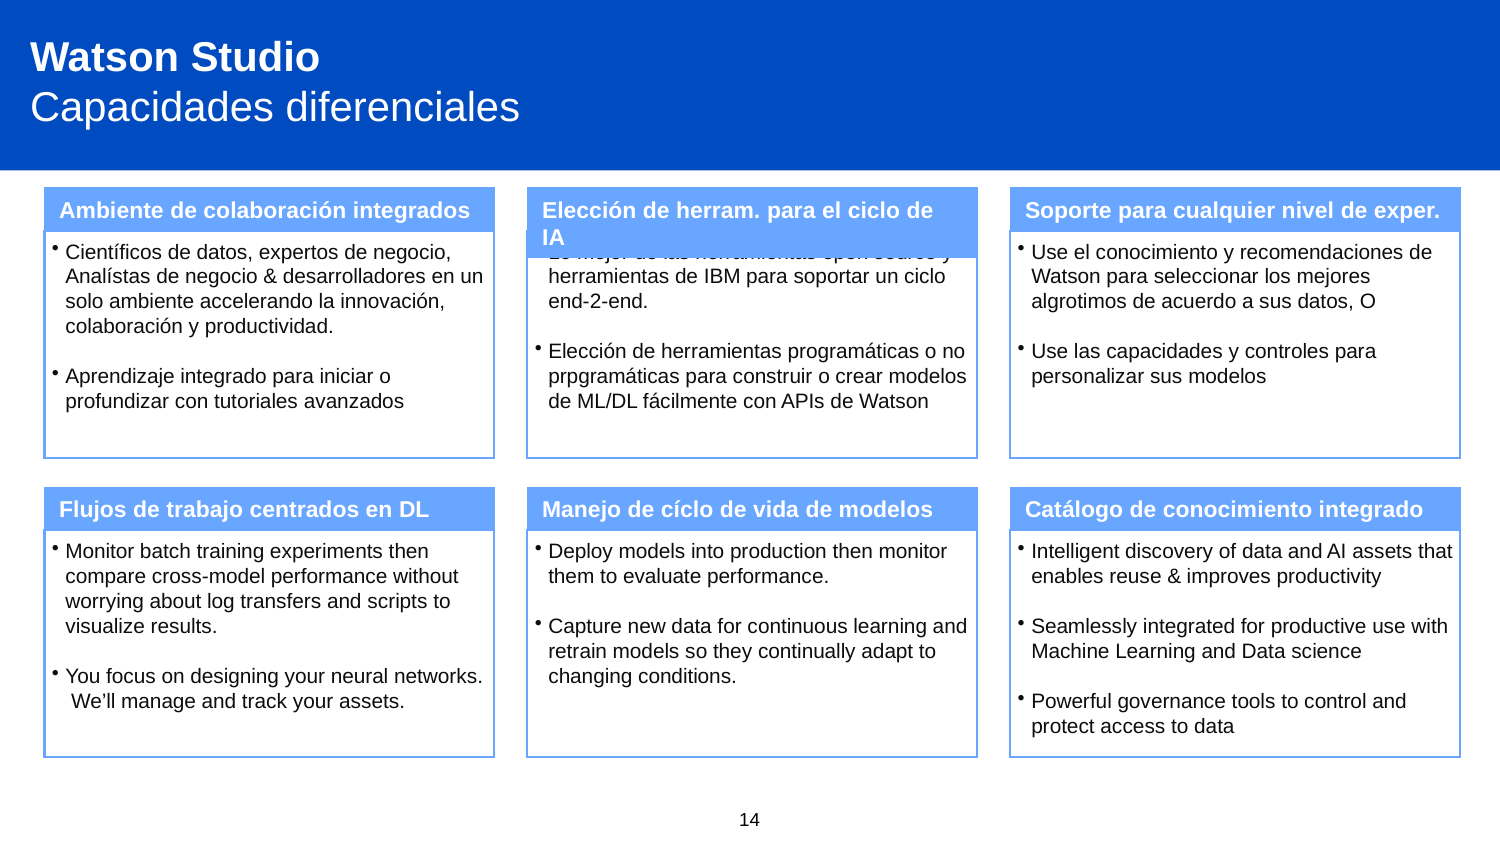

Watson Studio
Capacidades diferenciales
Ambiente de colaboración integrados
Científicos de datos, expertos de negocio, Analístas de negocio & desarrolladores en un solo ambiente accelerando la innovación, colaboración y productividad.

Aprendizaje integrado para iniciar o profundizar con tutoriales avanzados
Elección de herram. para el ciclo de IA
Lo mejor de las herramientas open source y herramientas de IBM para soportar un ciclo end-2-end.

Elección de herramientas programáticas o no prpgramáticas para construir o crear modelos de ML/DL fácilmente con APIs de Watson
Soporte para cualquier nivel de exper.
Use el conocimiento y recomendaciones de Watson para seleccionar los mejores algrotimos de acuerdo a sus datos, O

Use las capacidades y controles para personalizar sus modelos
Flujos de trabajo centrados en DL
Monitor batch training experiments then compare cross-model performance without worrying about log transfers and scripts to visualize results.

You focus on designing your neural networks.  We’ll manage and track your assets.
Manejo de cíclo de vida de modelos
Deploy models into production then monitor them to evaluate performance.

Capture new data for continuous learning and retrain models so they continually adapt to changing conditions.
Catálogo de conocimiento integrado
Intelligent discovery of data and AI assets that enables reuse & improves productivity

Seamlessly integrated for productive use with Machine Learning and Data science

Powerful governance tools to control and protect access to data

14